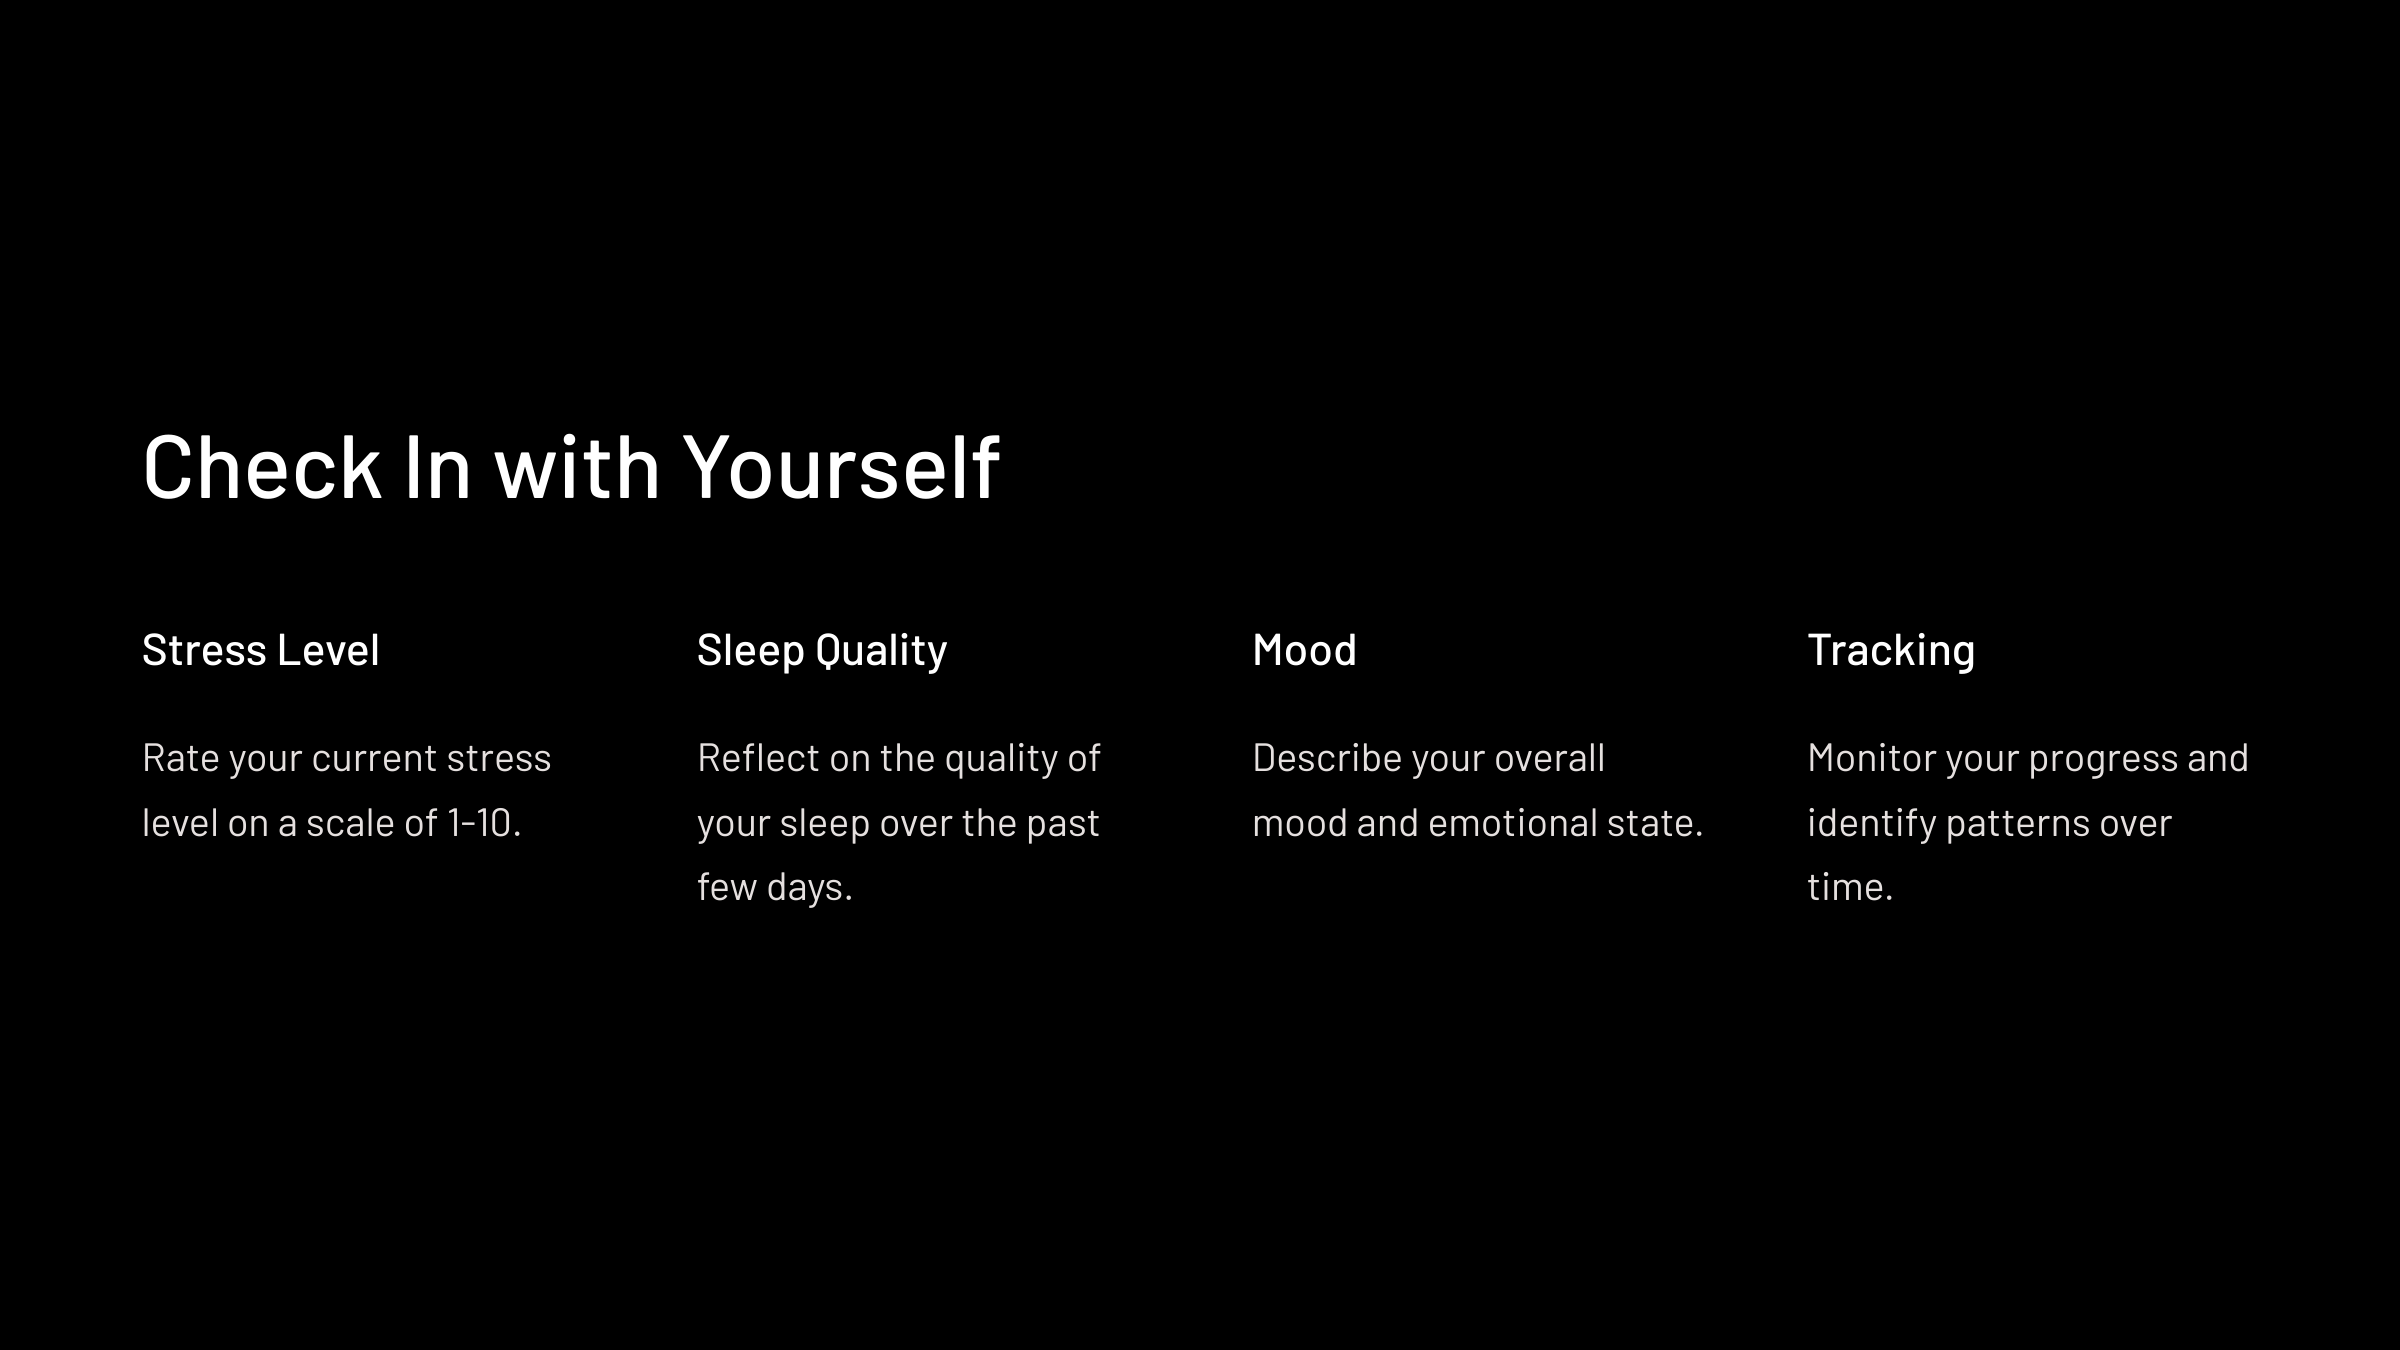

Check In with Yourself
Stress Level
Sleep Quality
Mood
Tracking
Rate your current stress level on a scale of 1-10.
Reflect on the quality of your sleep over the past few days.
Describe your overall mood and emotional state.
Monitor your progress and identify patterns over time.